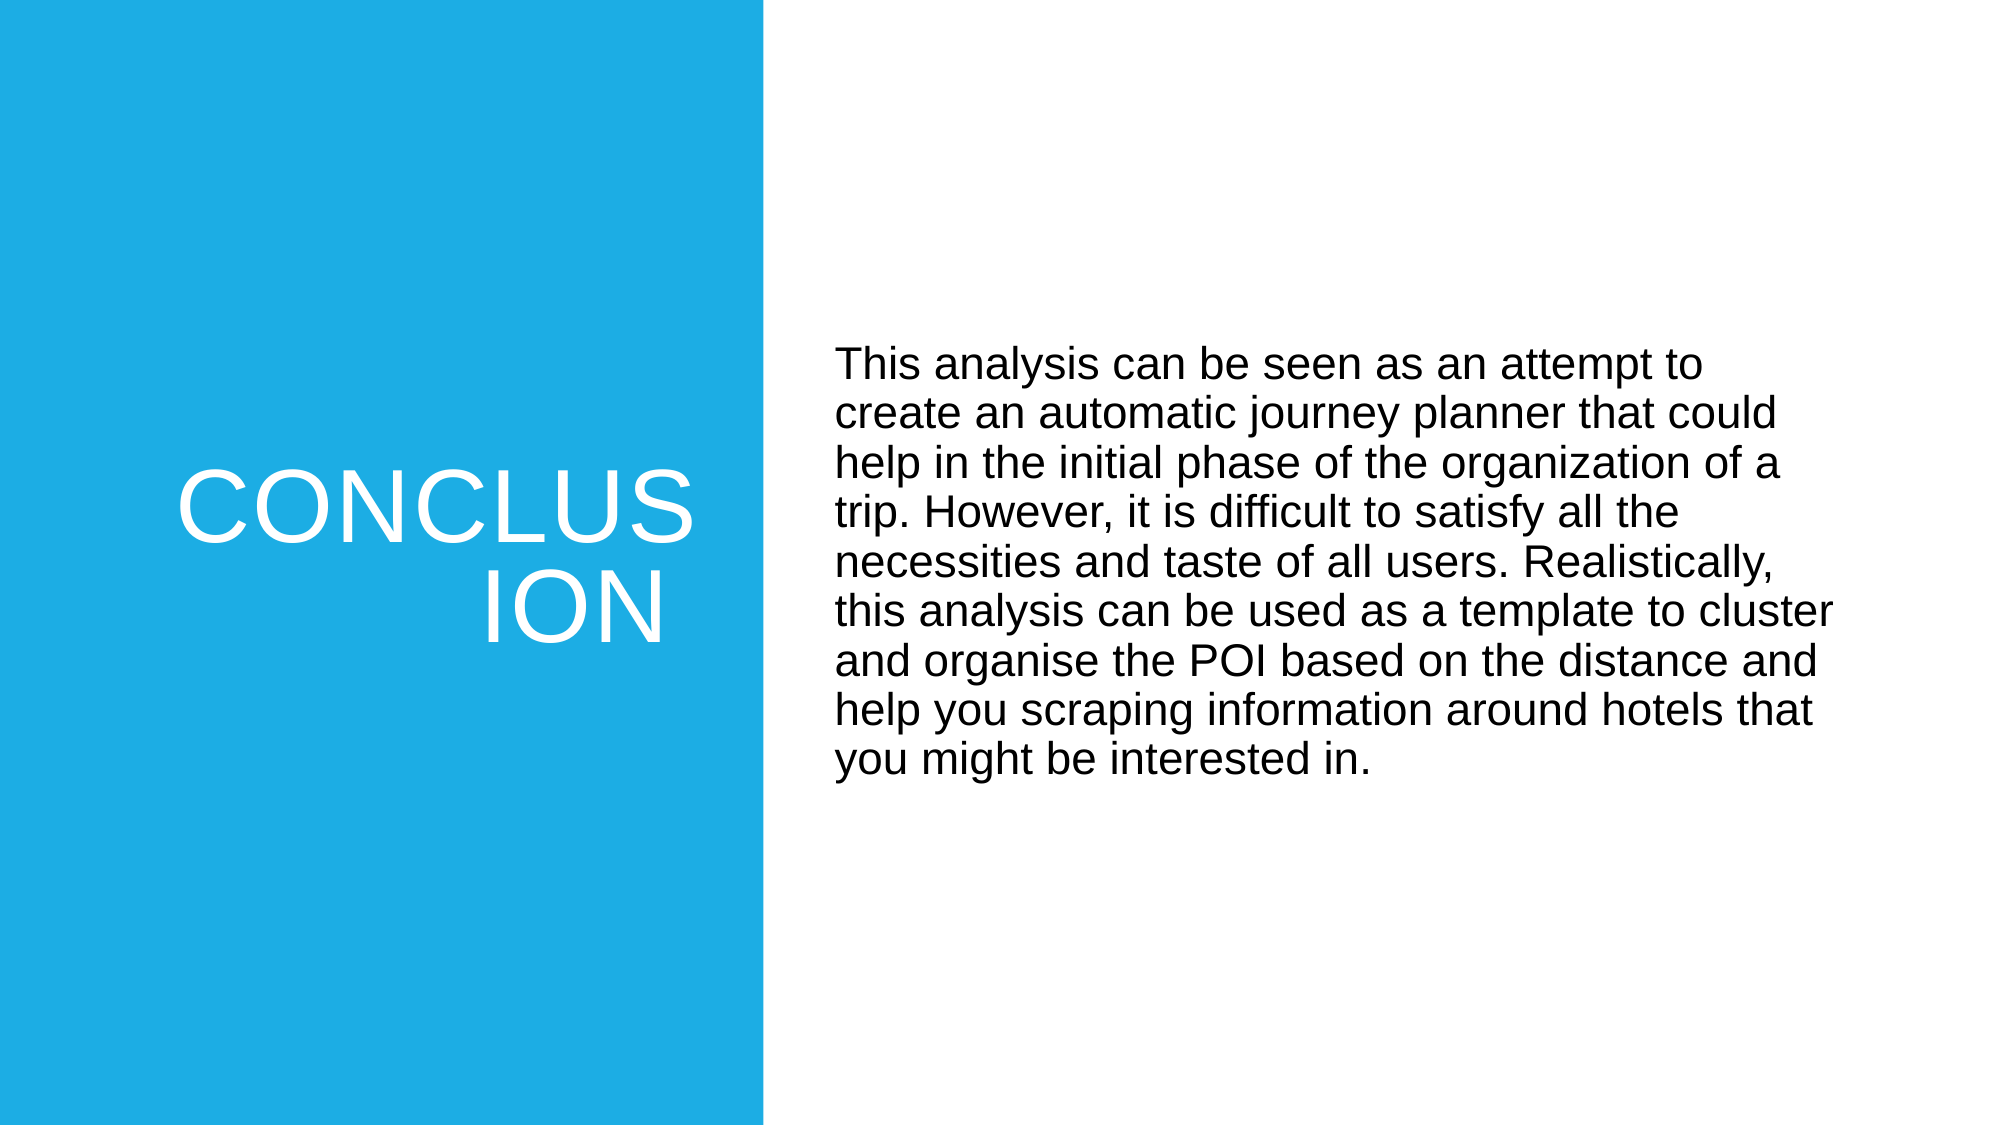

# Conclusion
This analysis can be seen as an attempt to create an automatic journey planner that could help in the initial phase of the organization of a trip. However, it is difficult to satisfy all the necessities and taste of all users. Realistically, this analysis can be used as a template to cluster and organise the POI based on the distance and help you scraping information around hotels that you might be interested in.